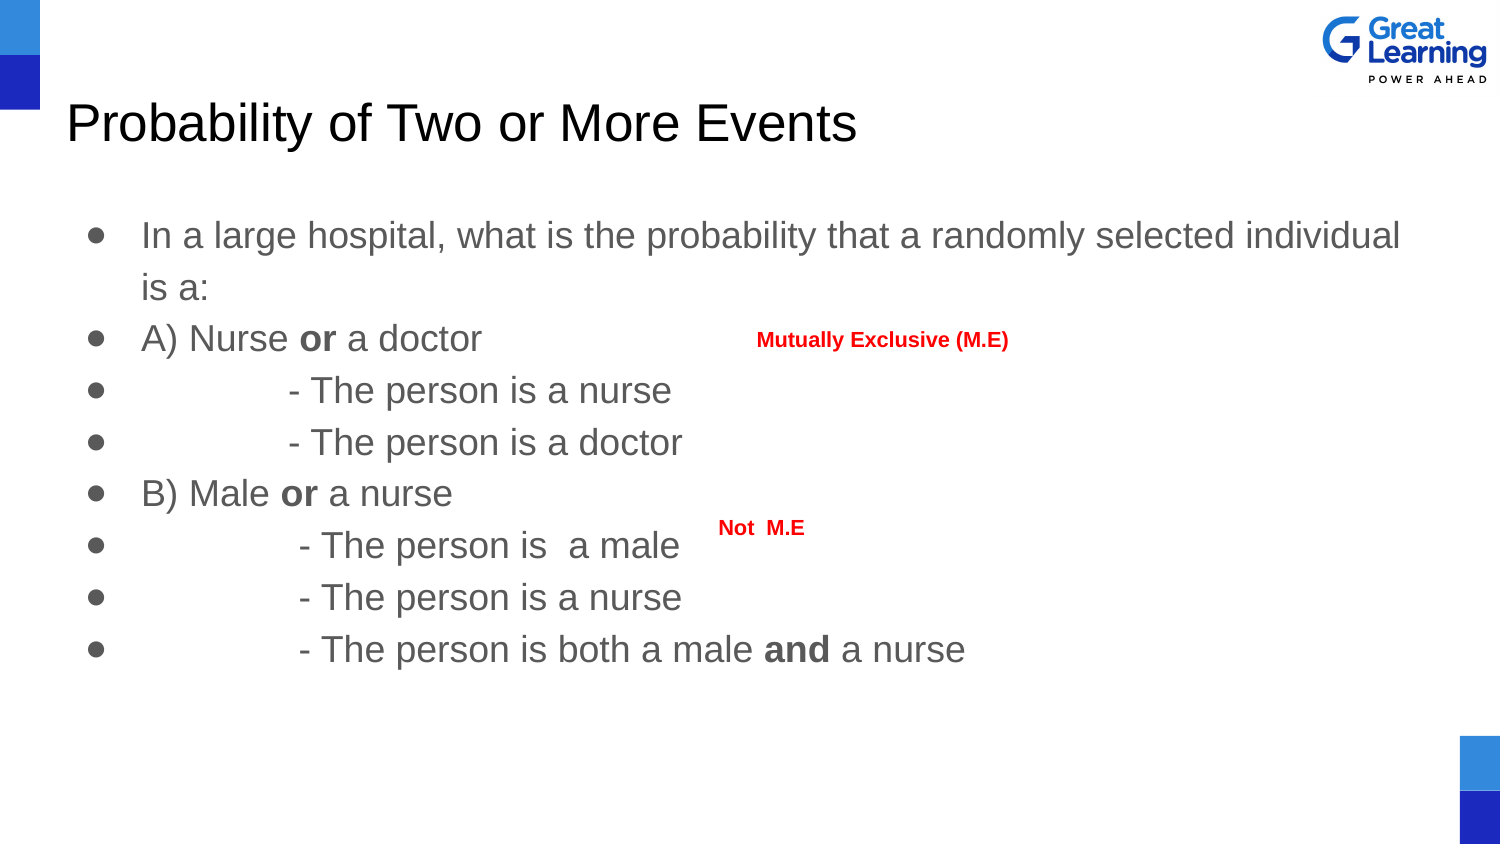

# Probability of Two or More Events
In a large hospital, what is the probability that a randomly selected individual is a:
A) Nurse or a doctor
              - The person is a nurse
              - The person is a doctor
B) Male or a nurse
               - The person is  a male
               - The person is a nurse
               - The person is both a male and a nurse
Mutually Exclusive (M.E)
Not  M.E